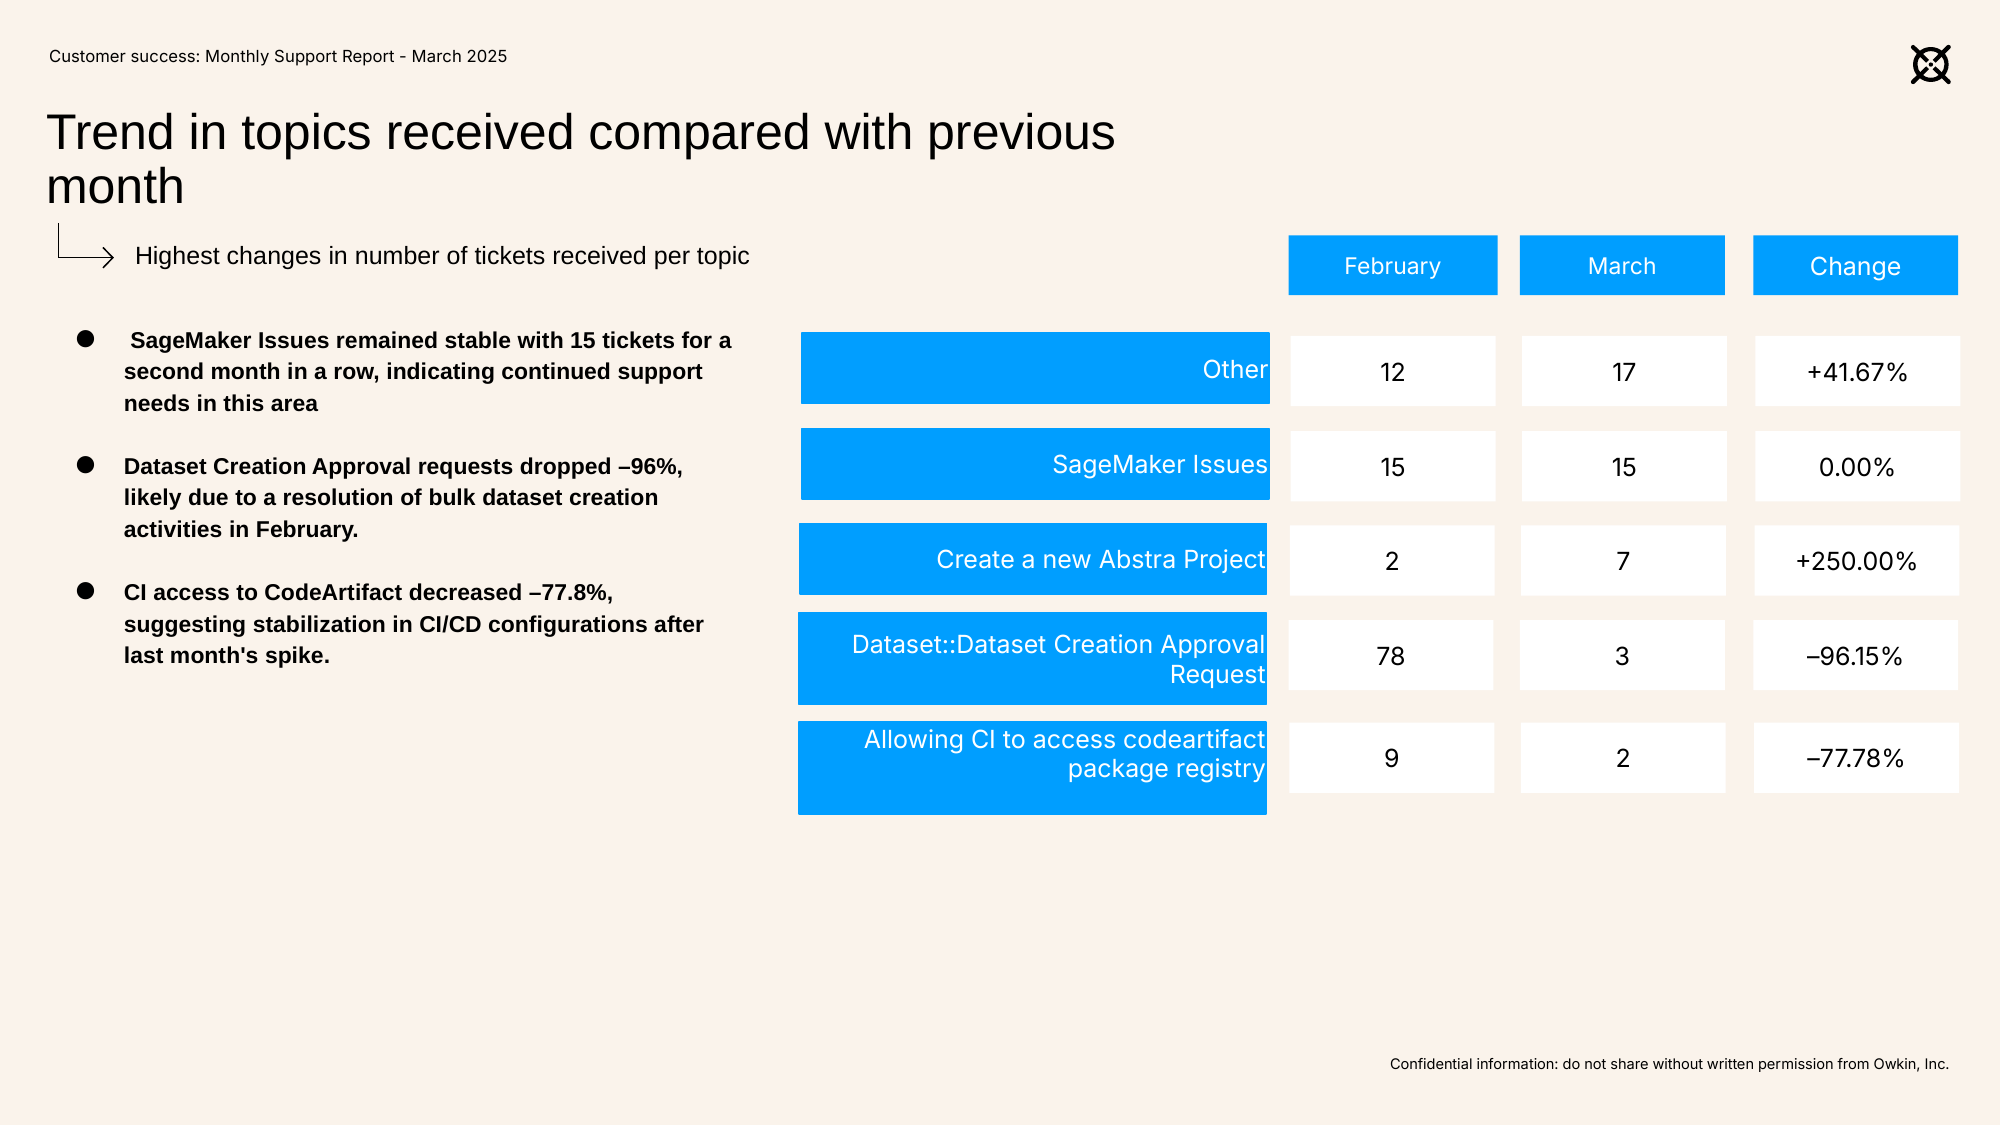

Customer success: Monthly Support Report - March 2025
# Trend in topics received compared with previous month

February
March
Change
Highest changes in number of tickets received per topic
 SageMaker Issues remained stable with 15 tickets for a second month in a row, indicating continued support needs in this area

Dataset Creation Approval requests dropped –96%, likely due to a resolution of bulk dataset creation activities in February.

CI access to CodeArtifact decreased –77.8%, suggesting stabilization in CI/CD configurations after last month's spike.
Other
12
17
+41.67%
SageMaker Issues
15
15
0.00%
Create a new Abstra Project
2
7
+250.00%
Dataset::Dataset Creation Approval Request
78
3
–96.15%
Allowing CI to access codeartifact package registry

9
2
–77.78%